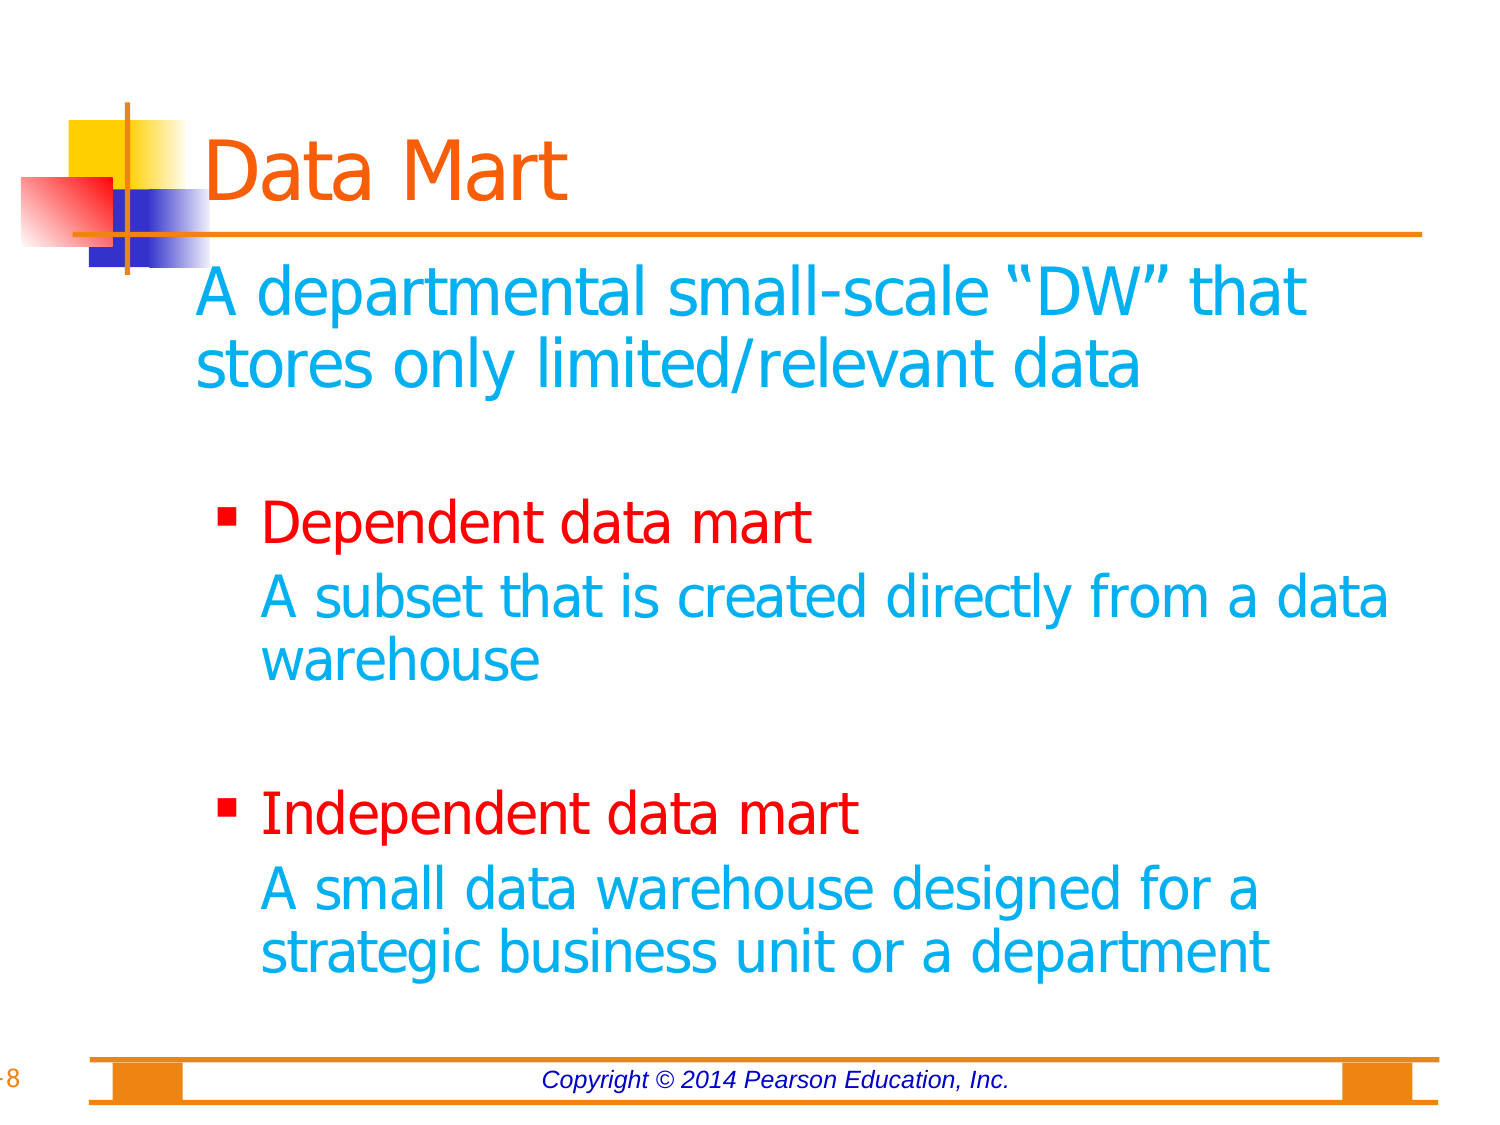

# Data Mart
	A departmental small-scale “DW” that stores only limited/relevant data

Dependent data mart
	A subset that is created directly from a data warehouse

Independent data mart
	A small data warehouse designed for a strategic business unit or a department